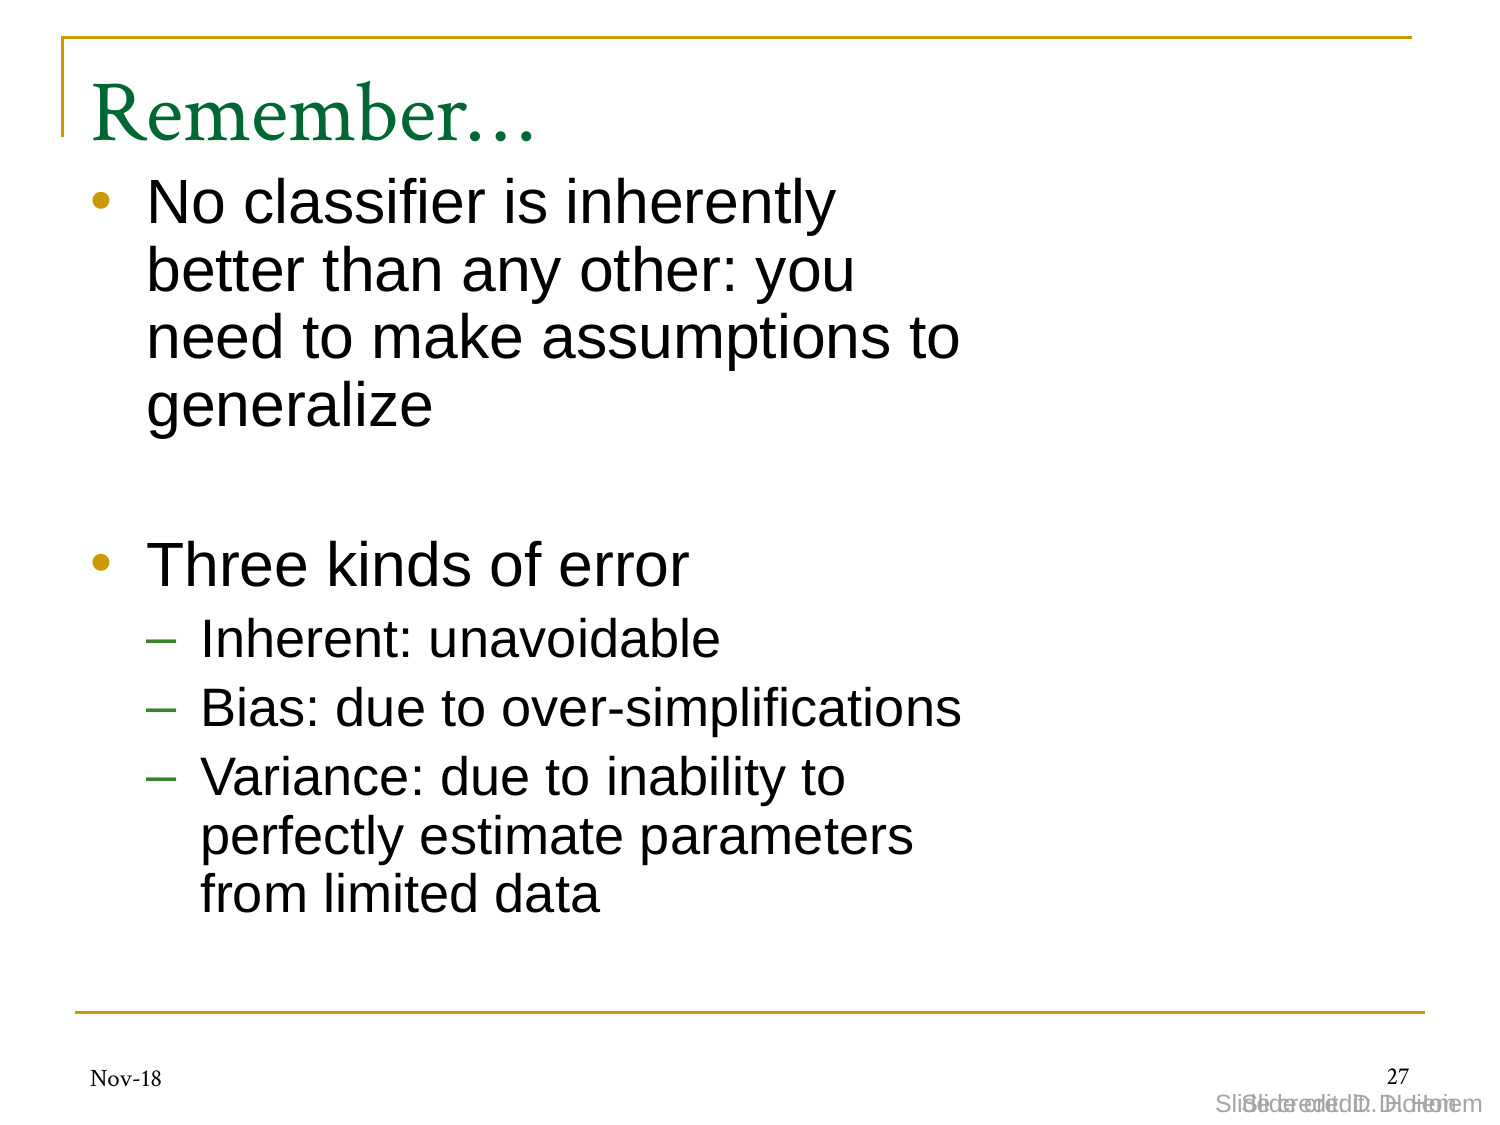

# Remember…
No classifier is inherently better than any other: you need to make assumptions to generalize

Three kinds of error
Inherent: unavoidable
Bias: due to over-simplifications
Variance: due to inability to perfectly estimate parameters from limited data
Nov-18
27
Slide credit: D. Hoiem
Slide credit: D. Hoiem